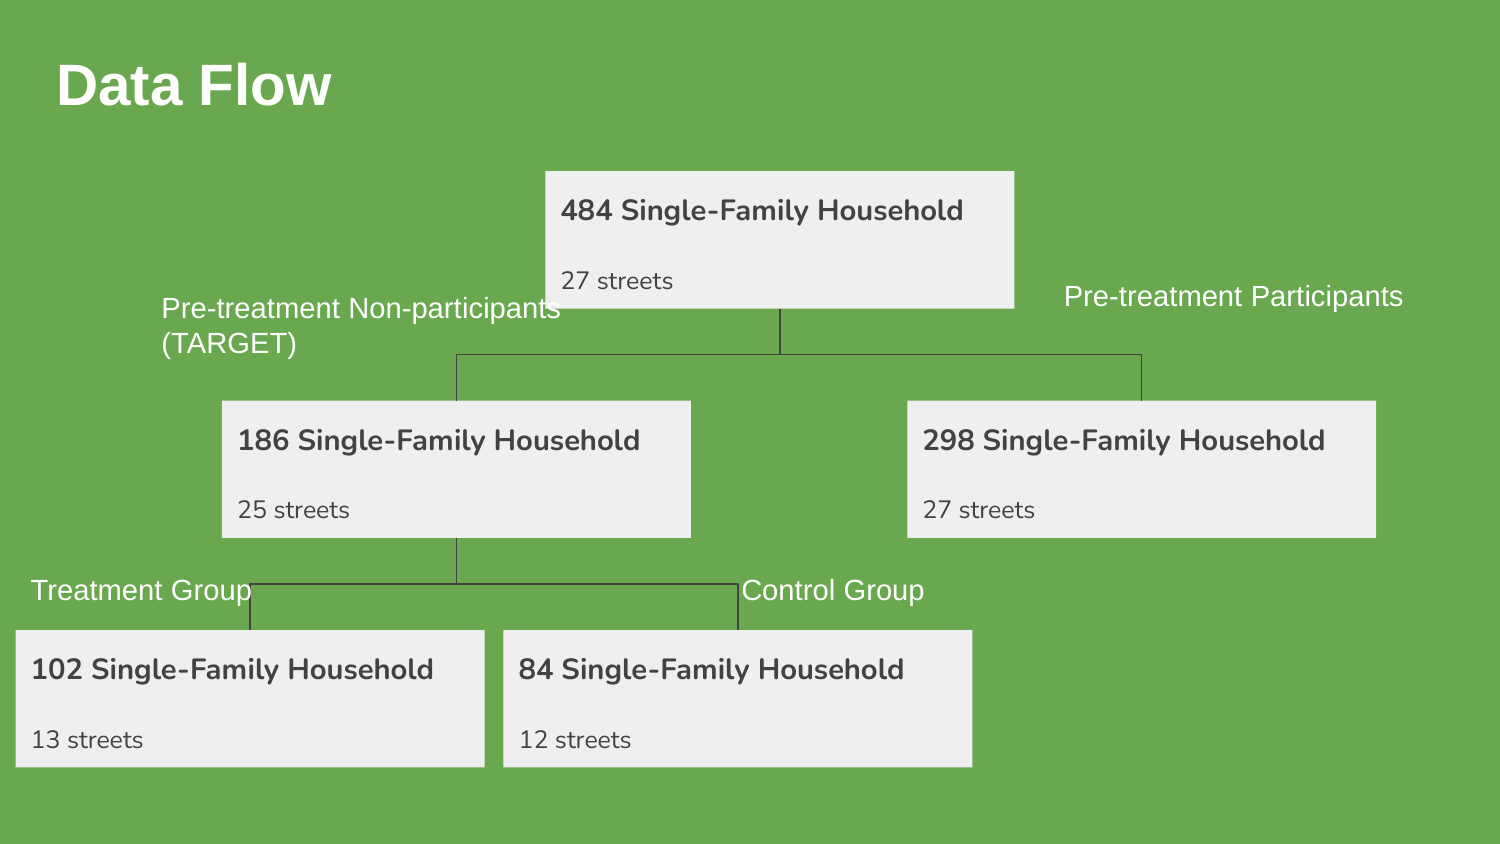

Data Flow
484 Single-Family Household
27 streets
Pre-treatment Participants
Pre-treatment Non-participants
(TARGET)
186 Single-Family Household
25 streets
298 Single-Family Household
27 streets
Treatment Group
Control Group
102 Single-Family Household
13 streets
84 Single-Family Household
12 streets